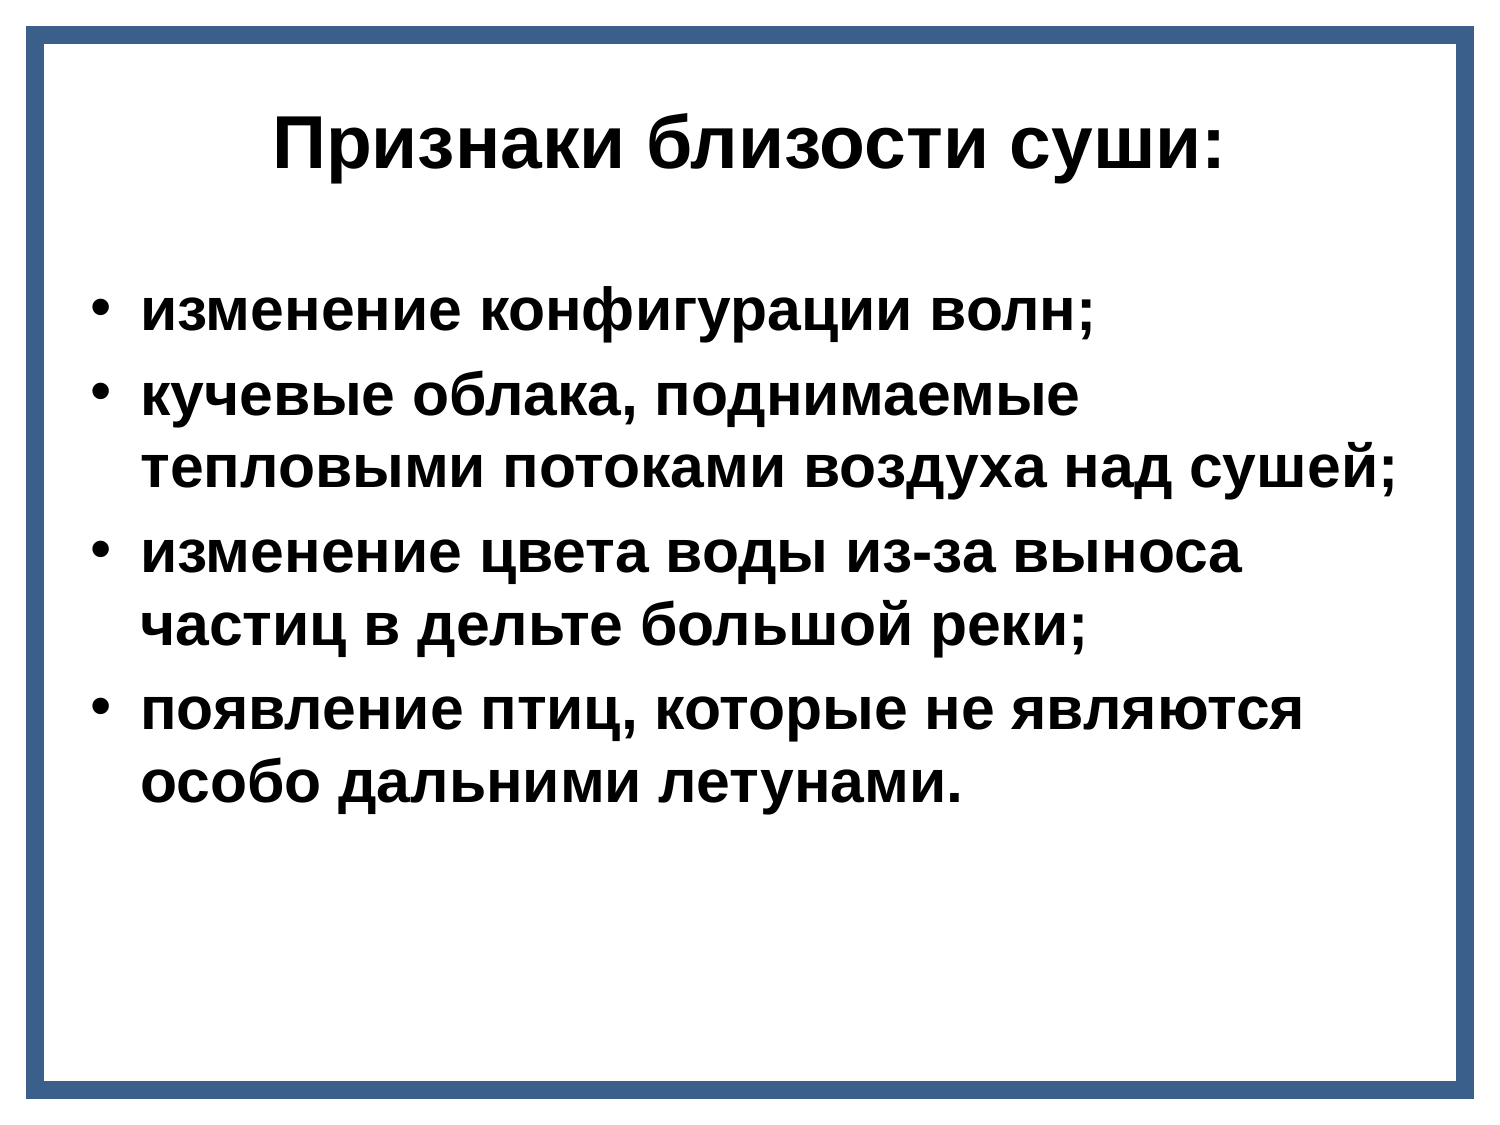

# Признаки близости суши:
изменение конфигурации волн;
кучевые облака, поднимаемые тепловыми потоками воздуха над сушей;
изменение цвета воды из-за выноса частиц в дельте большой реки;
появление птиц, которые не являются особо дальними летунами.